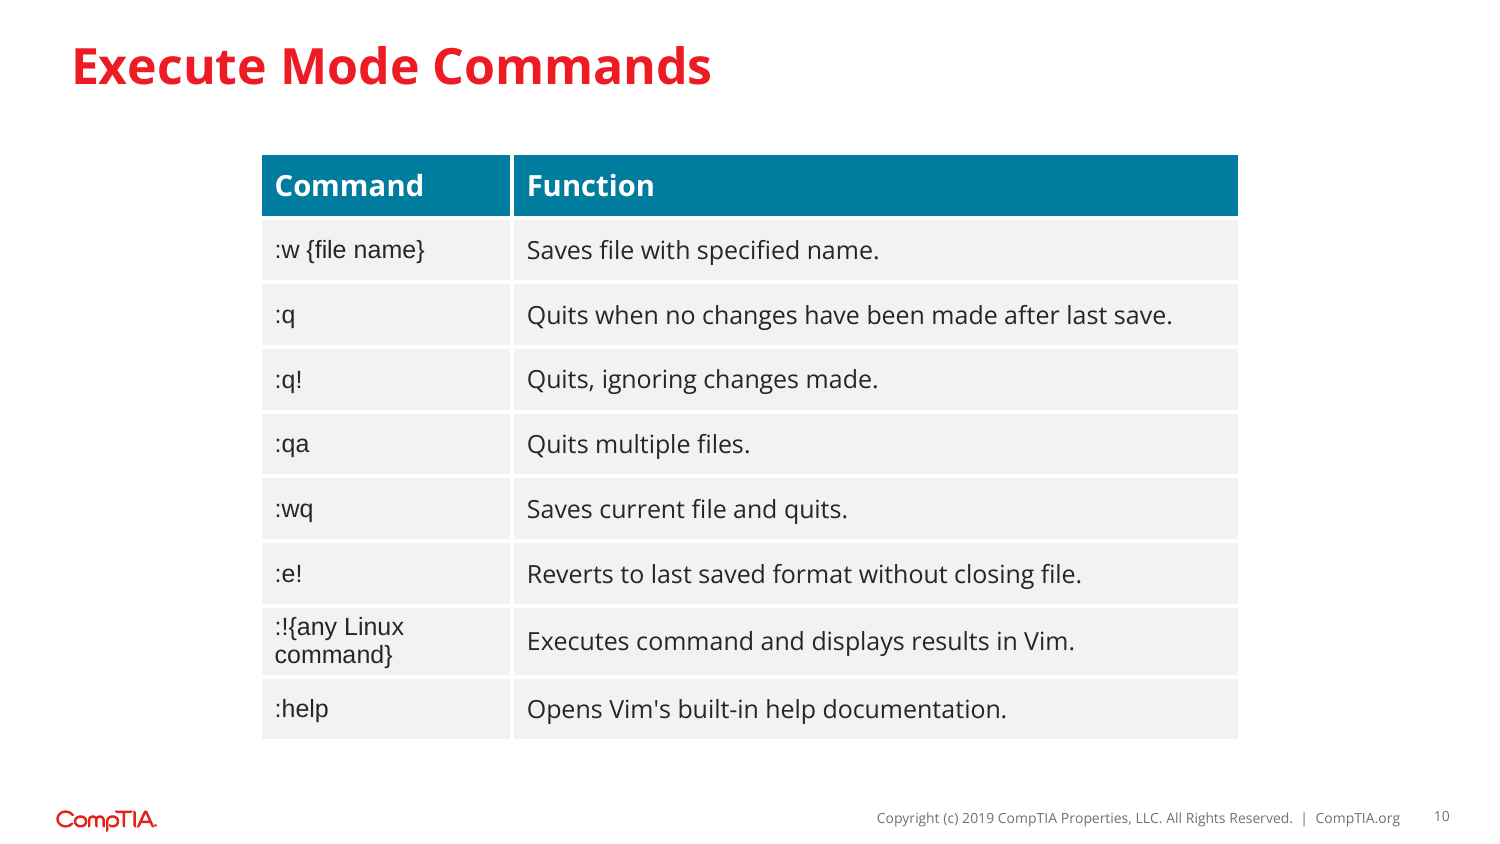

# Execute Mode Commands
| Command | Function |
| --- | --- |
| :w {file name} | Saves file with specified name. |
| :q | Quits when no changes have been made after last save. |
| :q! | Quits, ignoring changes made. |
| :qa | Quits multiple files. |
| :wq | Saves current file and quits. |
| :e! | Reverts to last saved format without closing file. |
| :!{any Linux command} | Executes command and displays results in Vim. |
| :help | Opens Vim's built-in help documentation. |
10